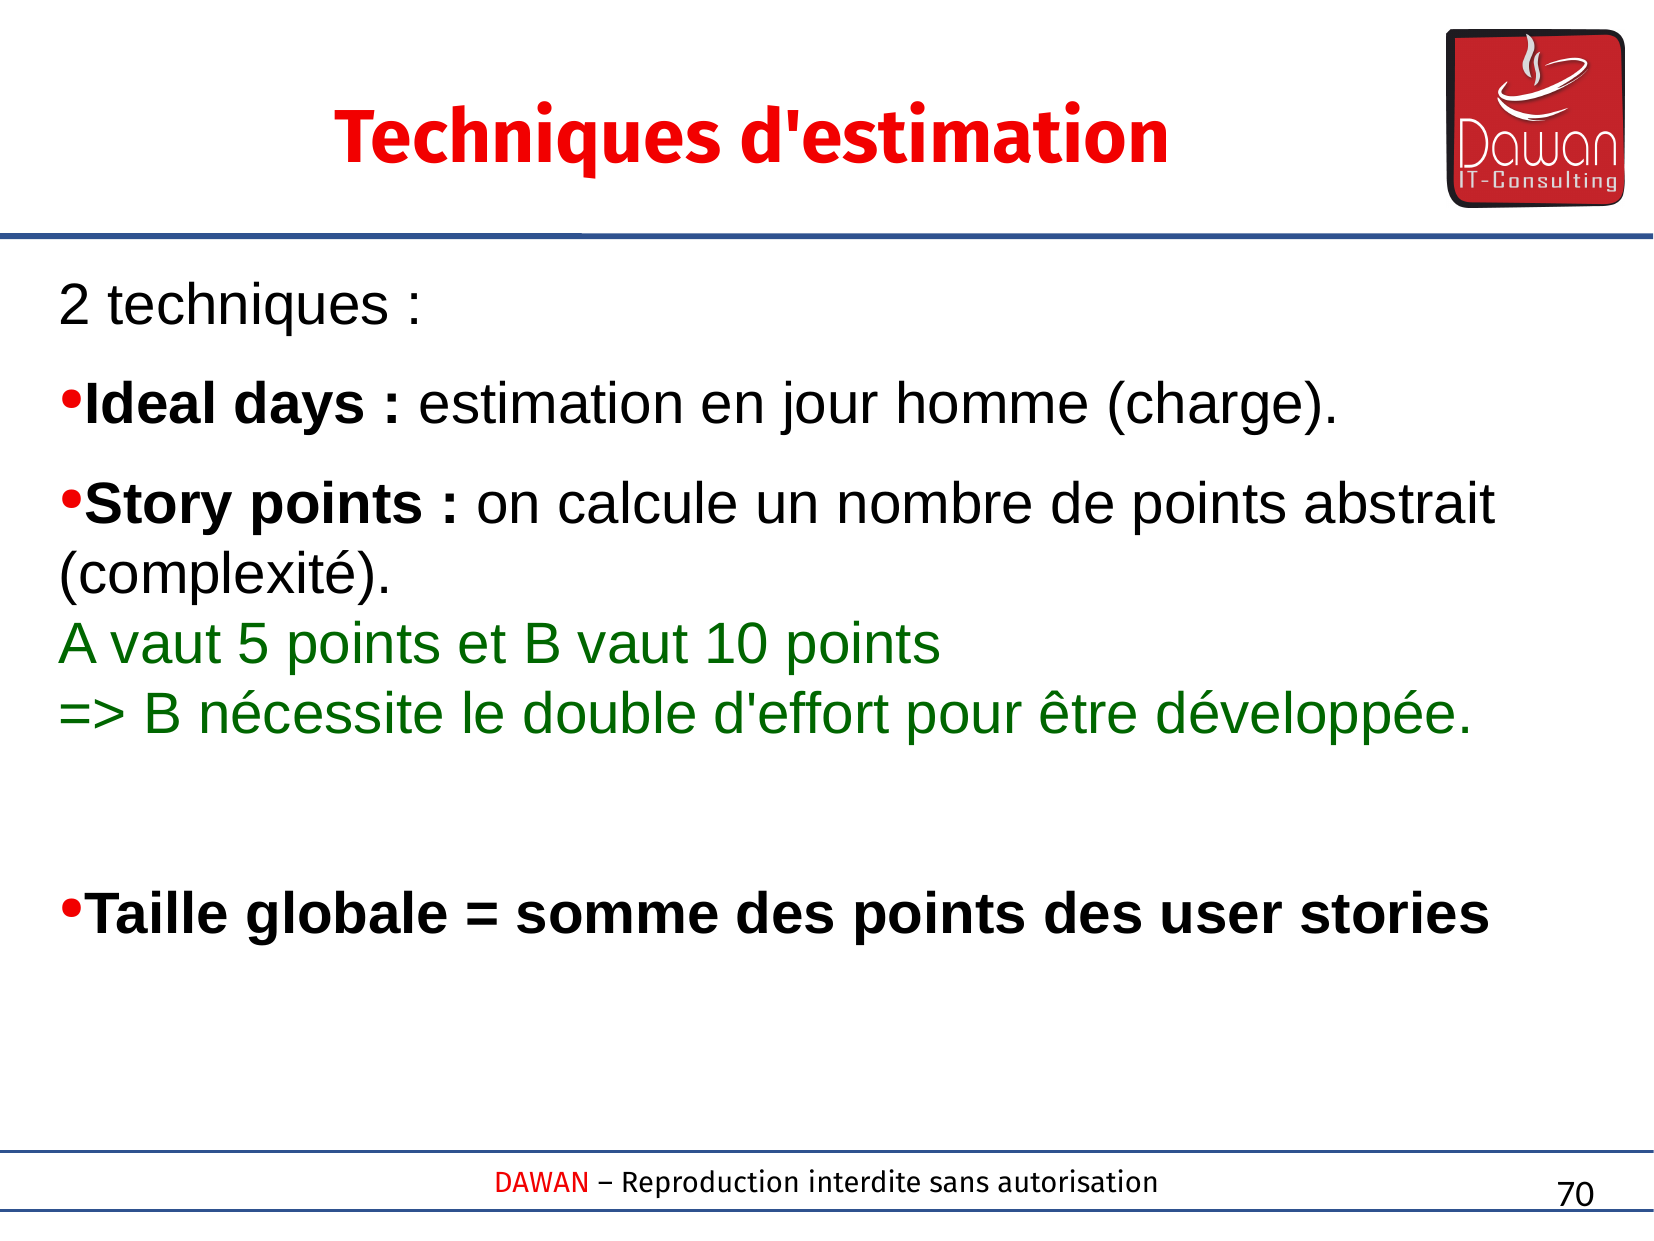

Techniques d'estimation
2 techniques :
Ideal days : estimation en jour homme (charge).
Story points : on calcule un nombre de points abstrait (complexité).
A vaut 5 points et B vaut 10 points
=> B nécessite le double d'effort pour être développée.

Taille globale = somme des points des user stories
70